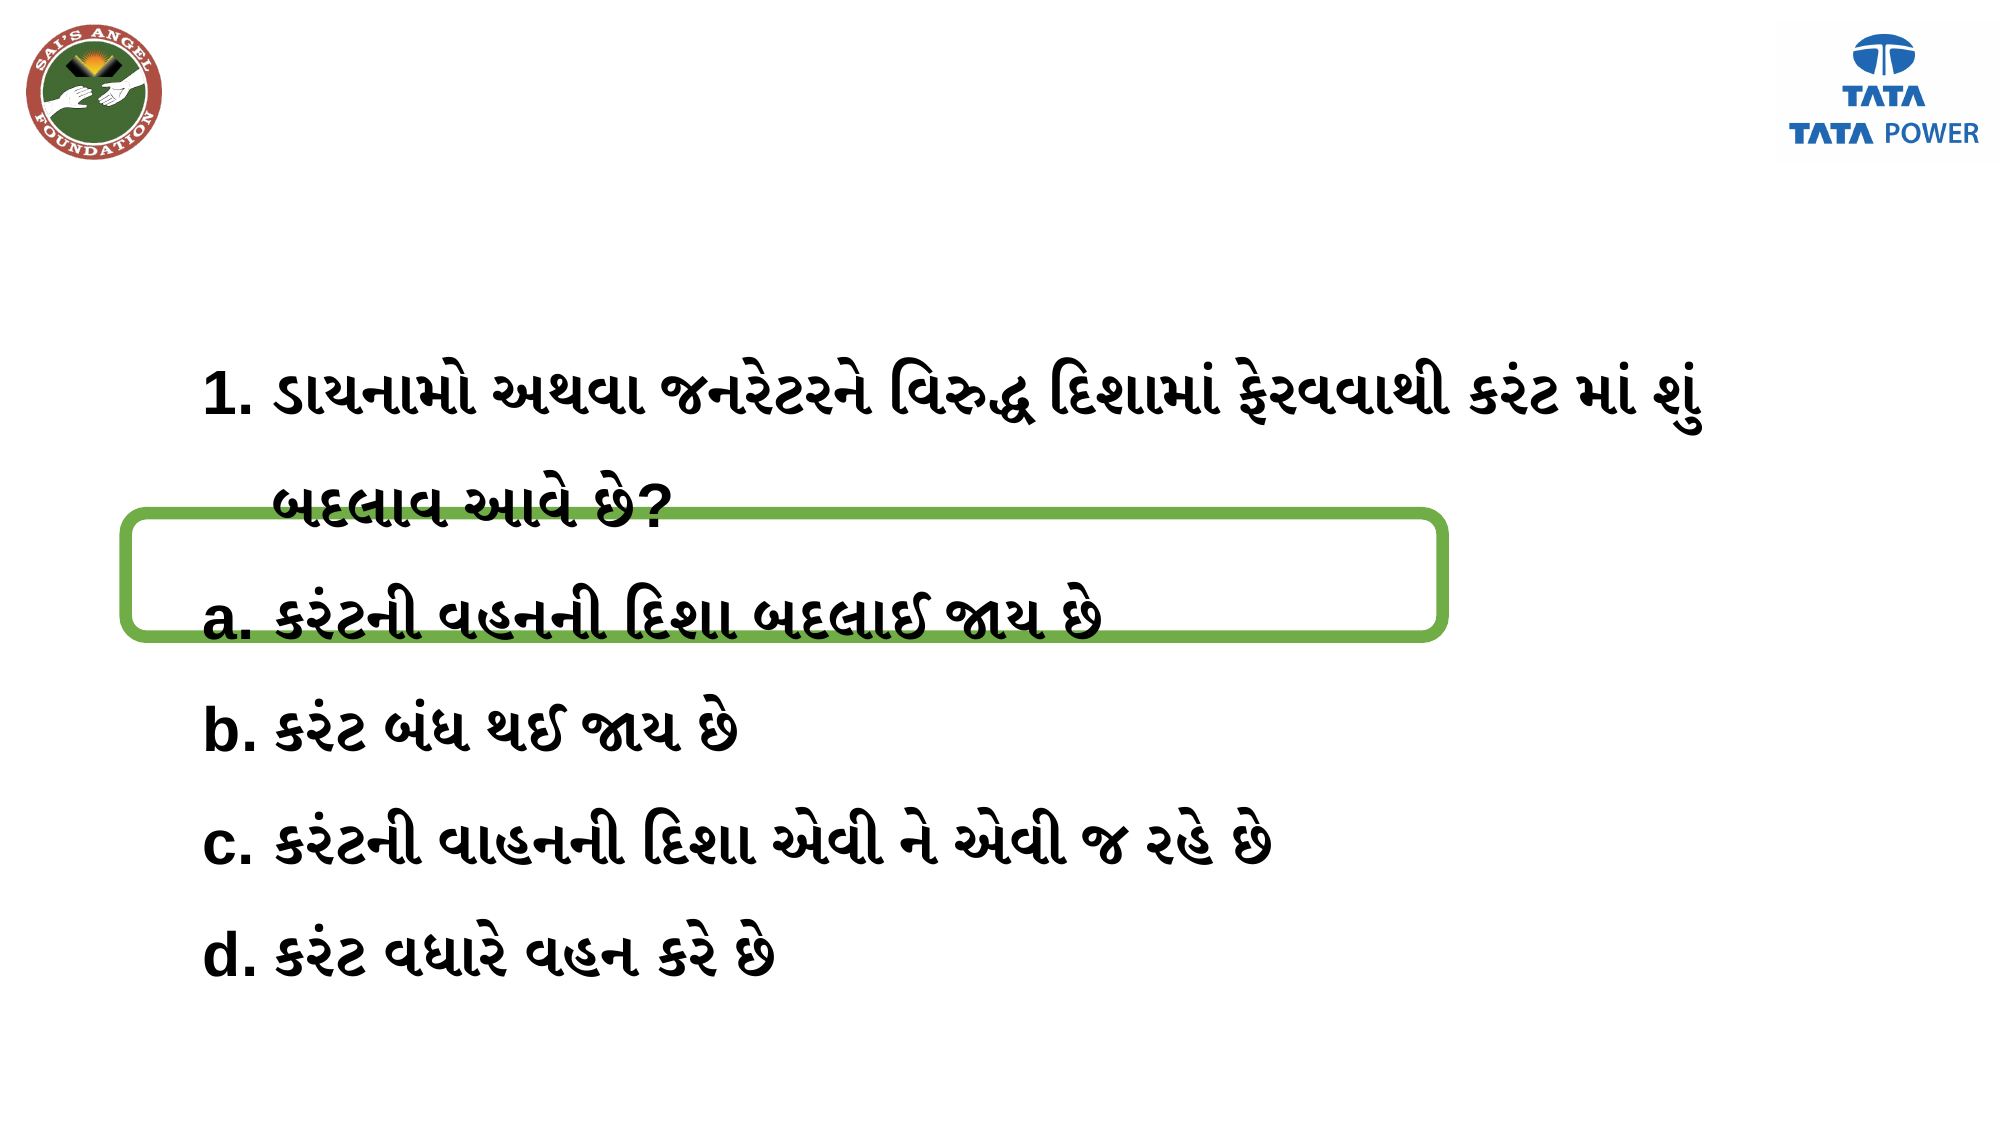

ડાયનામો અથવા જનરેટરને વિરુદ્ધ દિશામાં ફેરવવાથી કરંટ માં શું બદલાવ આવે છે?
કરંટની વહનની દિશા બદલાઈ જાય છે
કરંટ બંધ થઈ જાય છે
કરંટની વાહનની દિશા એવી ને એવી જ રહે છે
કરંટ વધારે વહન કરે છે